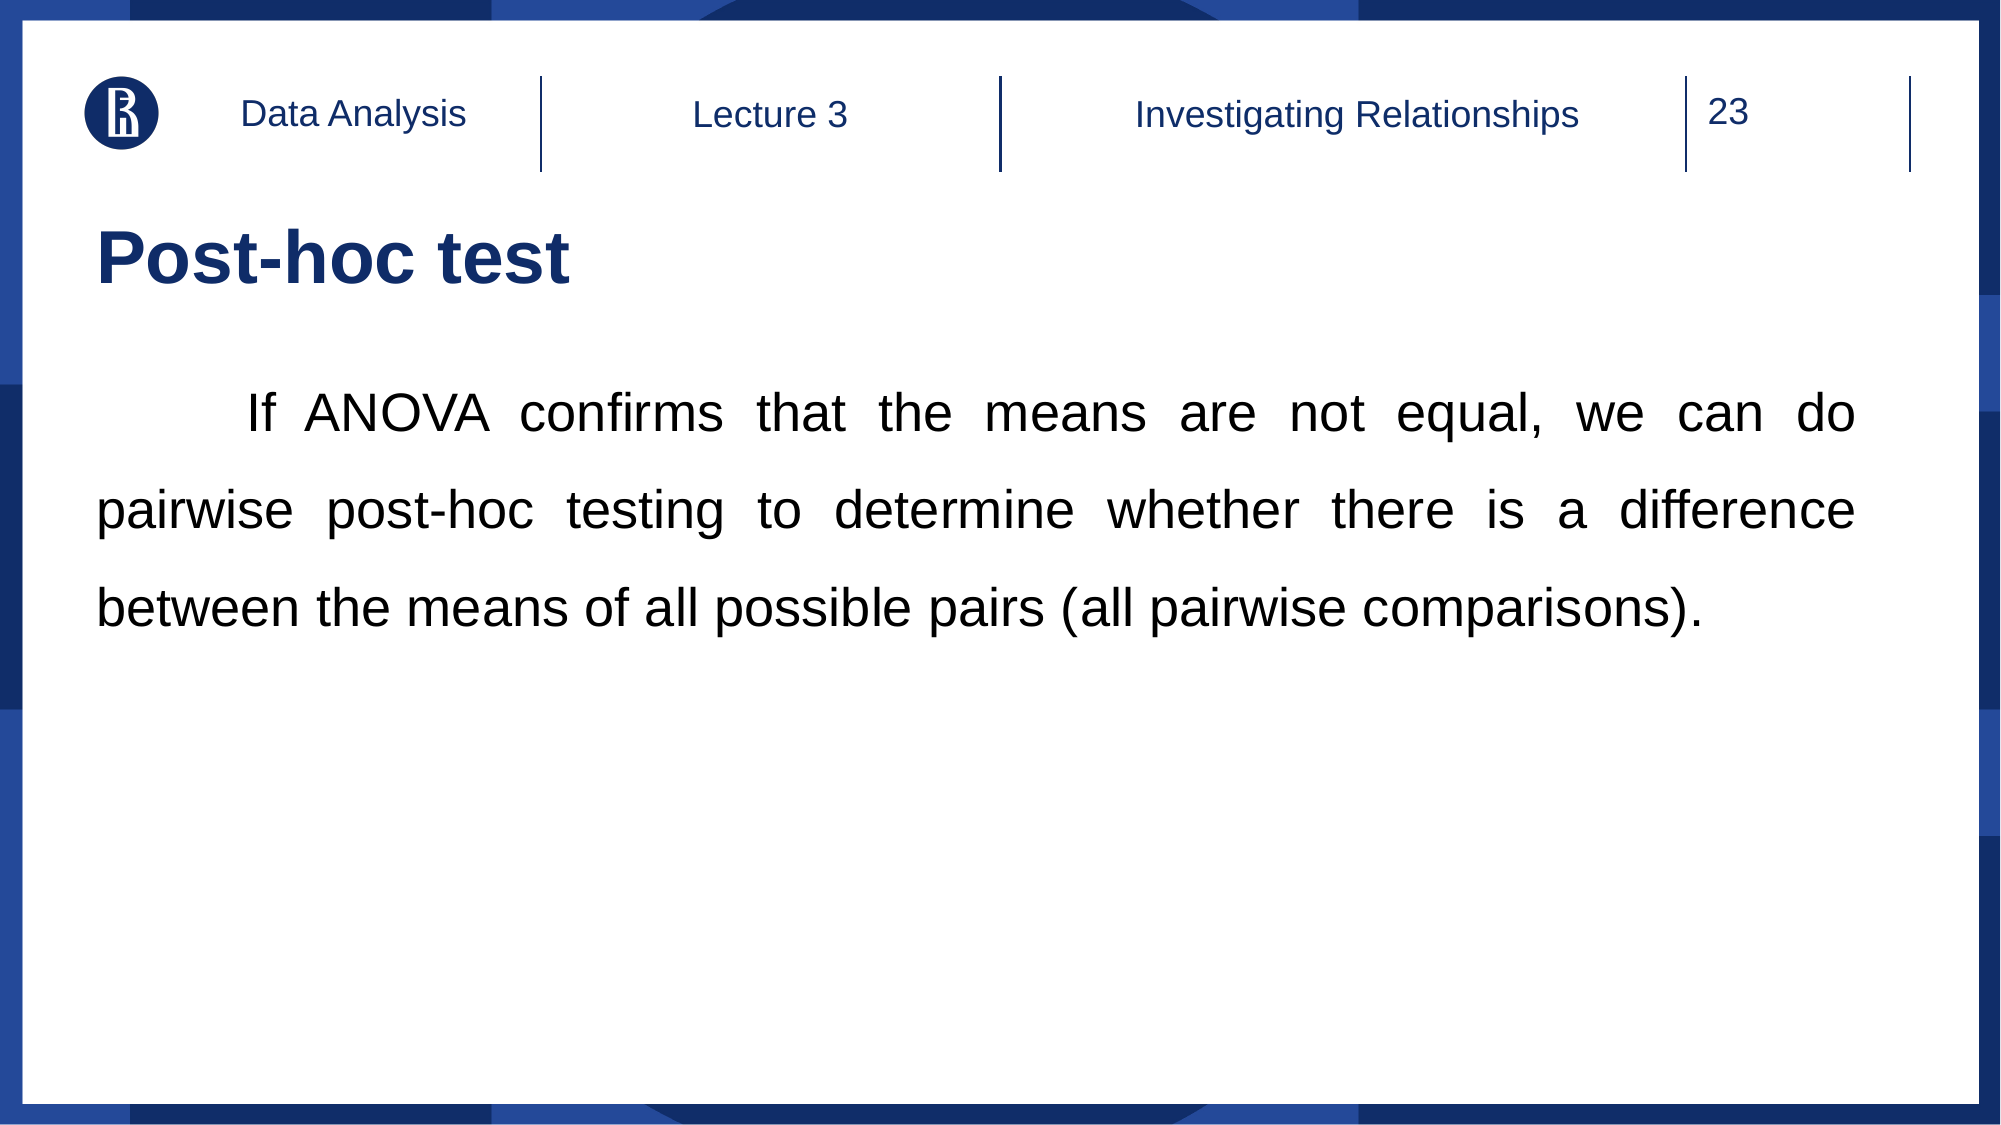

Data Analysis
Lecture 3
Investigating Relationships
# Post-hoc test
	If ANOVA confirms that the means are not equal, we can do pairwise post-hoc testing to determine whether there is a difference between the means of all possible pairs (all pairwise comparisons).